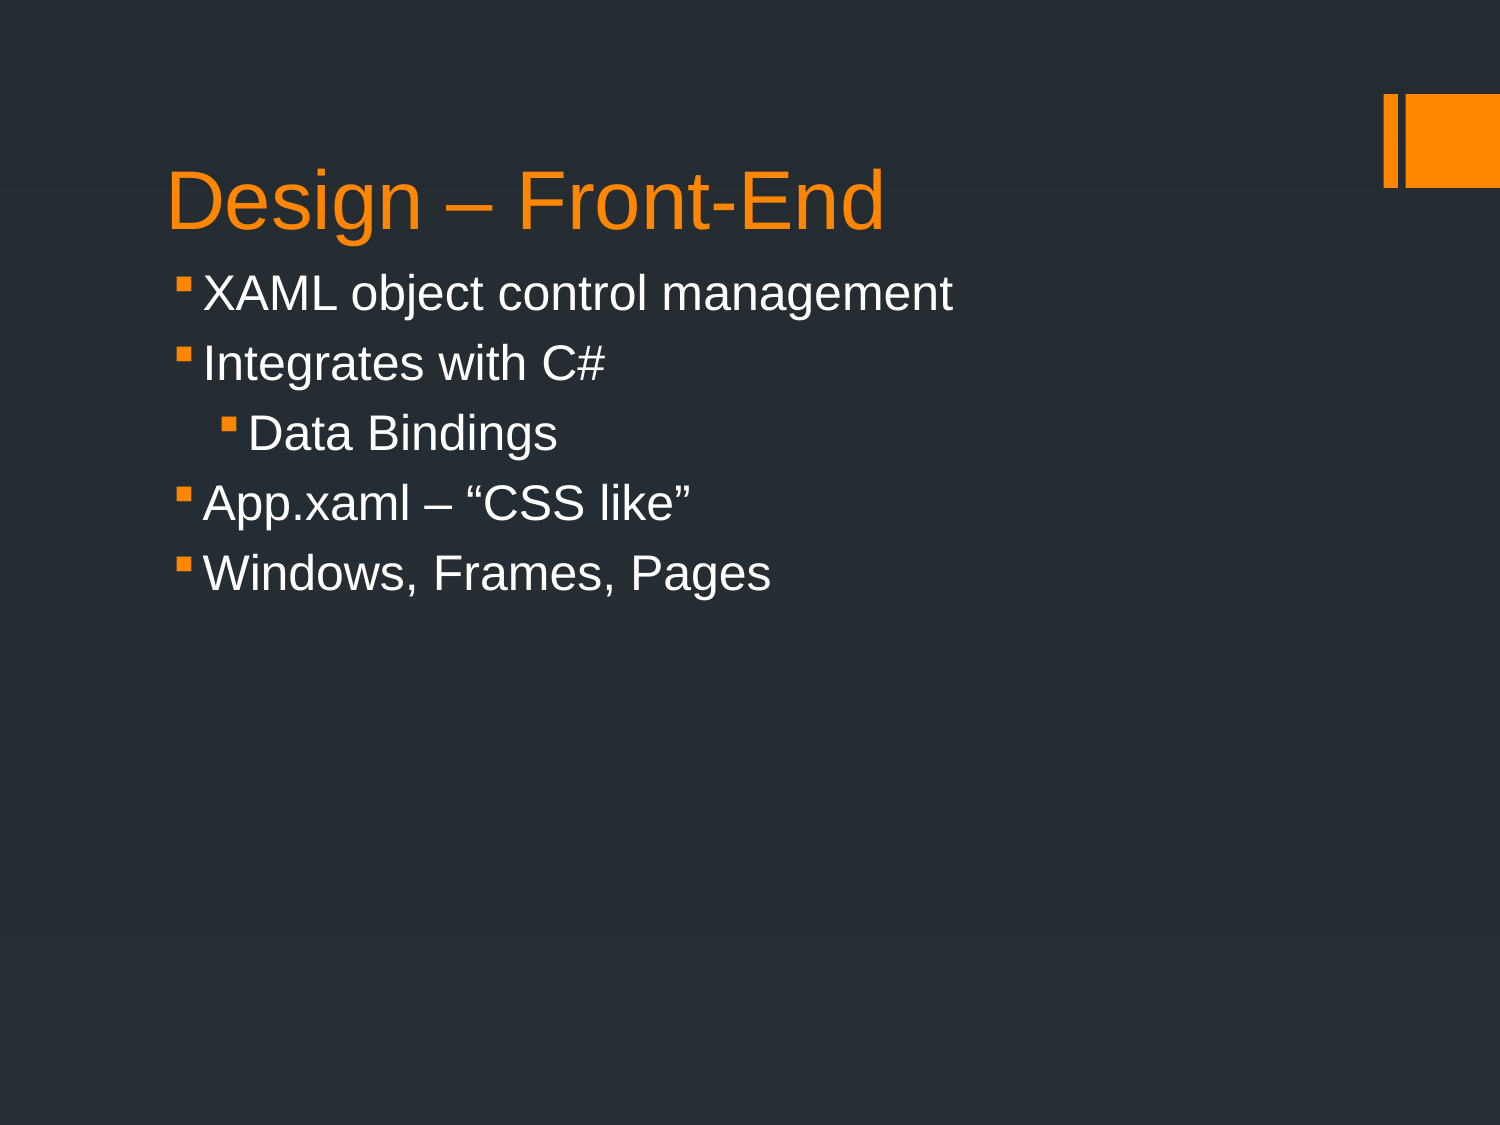

# Design – Front-End
XAML object control management
Integrates with C#
Data Bindings
App.xaml – “CSS like”
Windows, Frames, Pages